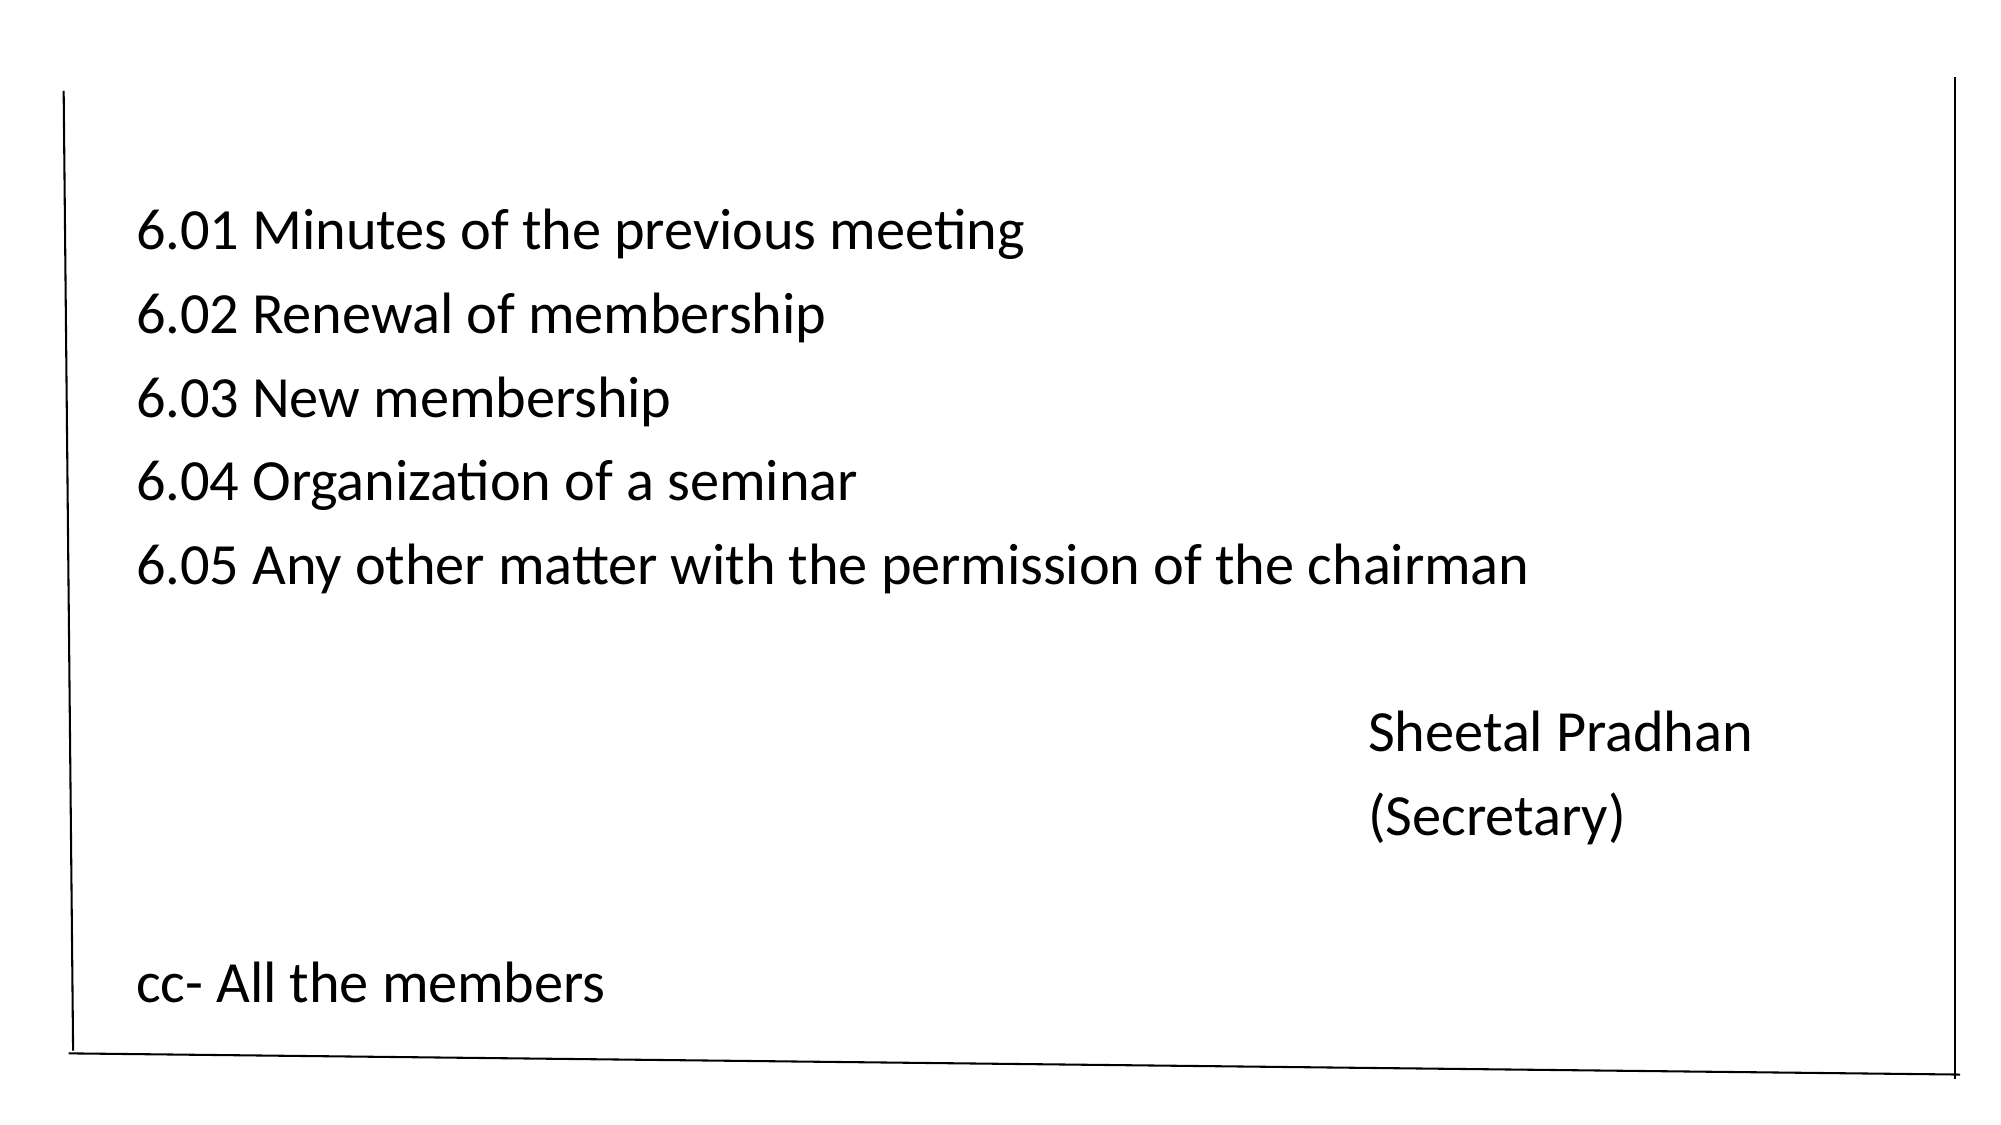

6.01 Minutes of the previous meeting
6.02 Renewal of membership
6.03 New membership
6.04 Organization of a seminar
6.05 Any other matter with the permission of the chairman

                                                                                             Sheetal Pradhan
                                                                                             (Secretary)

cc- All the members